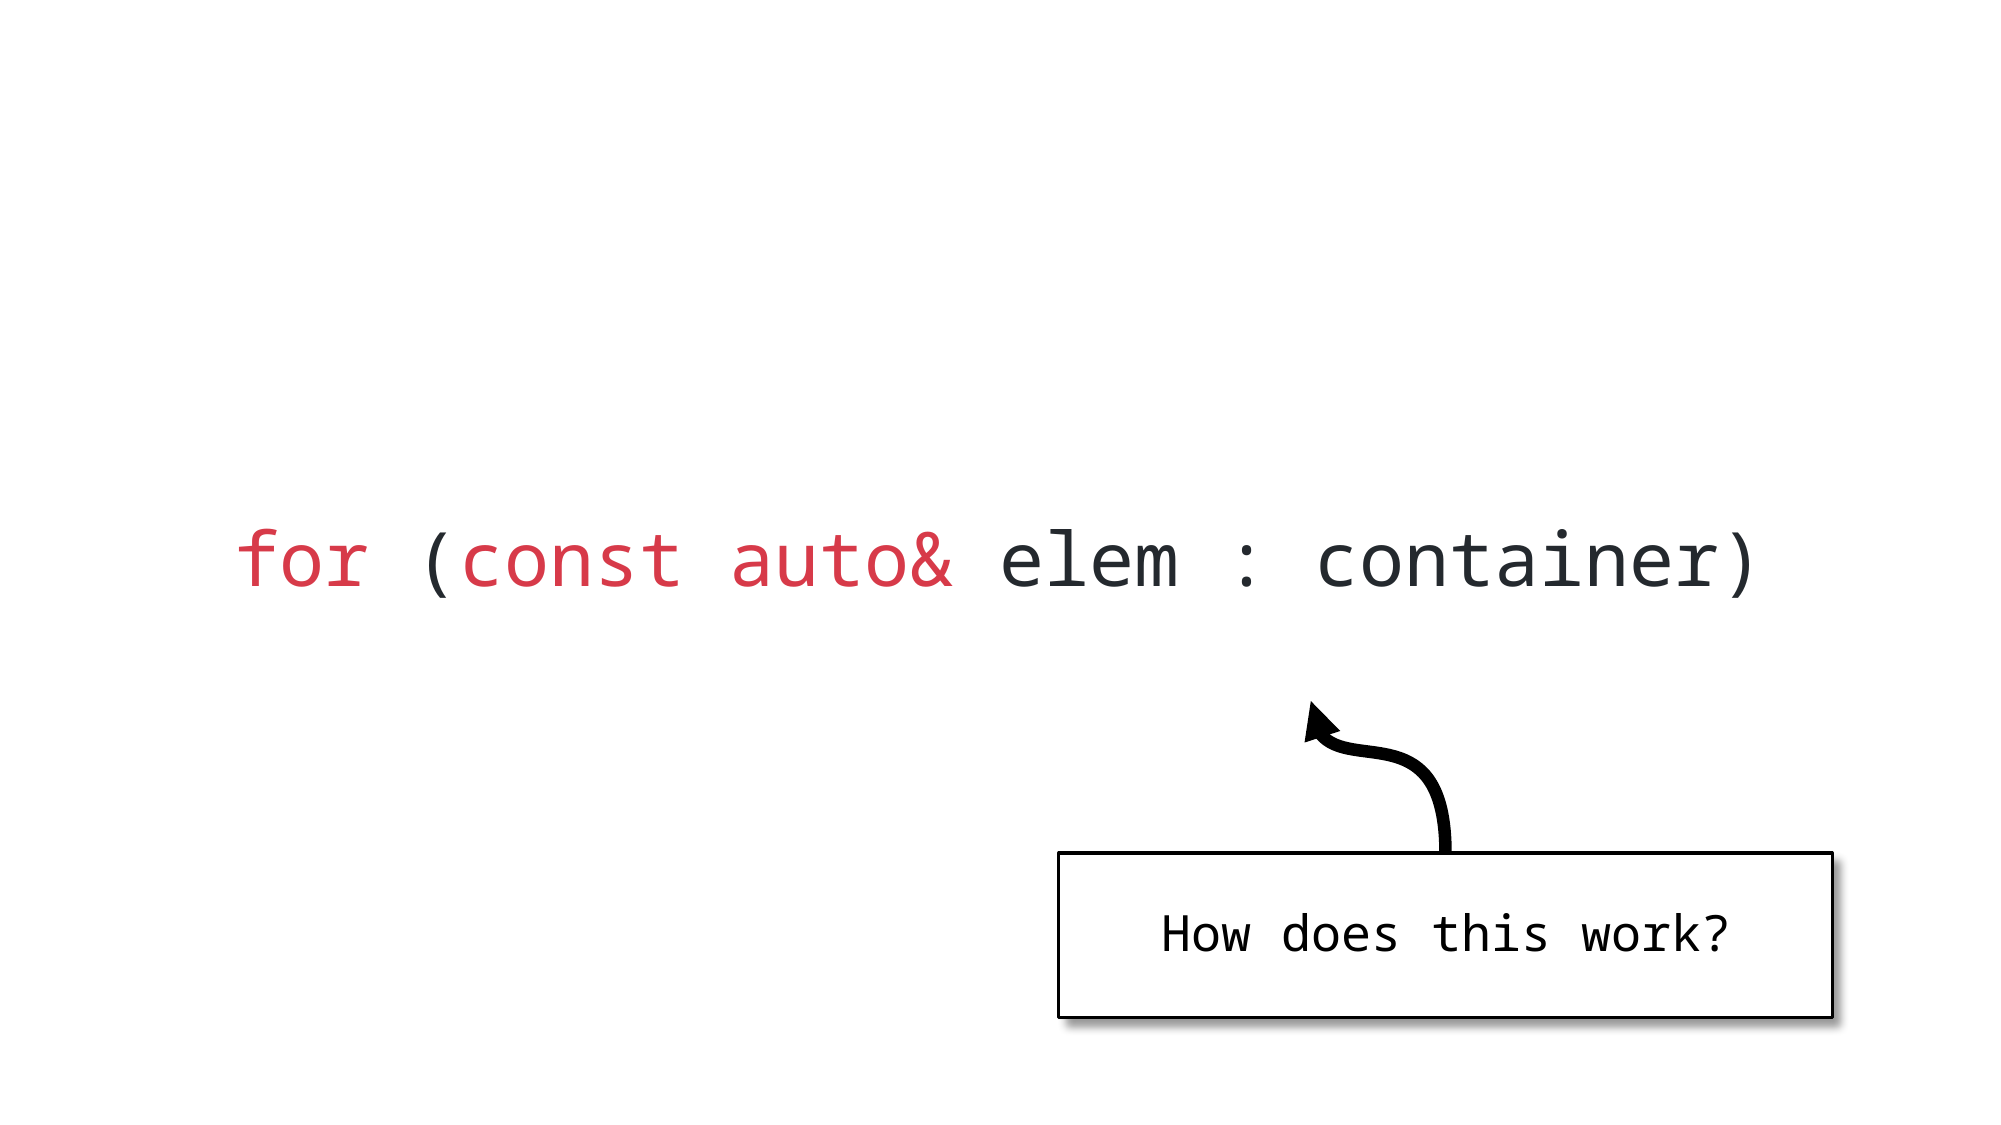

# for (const auto& elem : container)
How does this work?